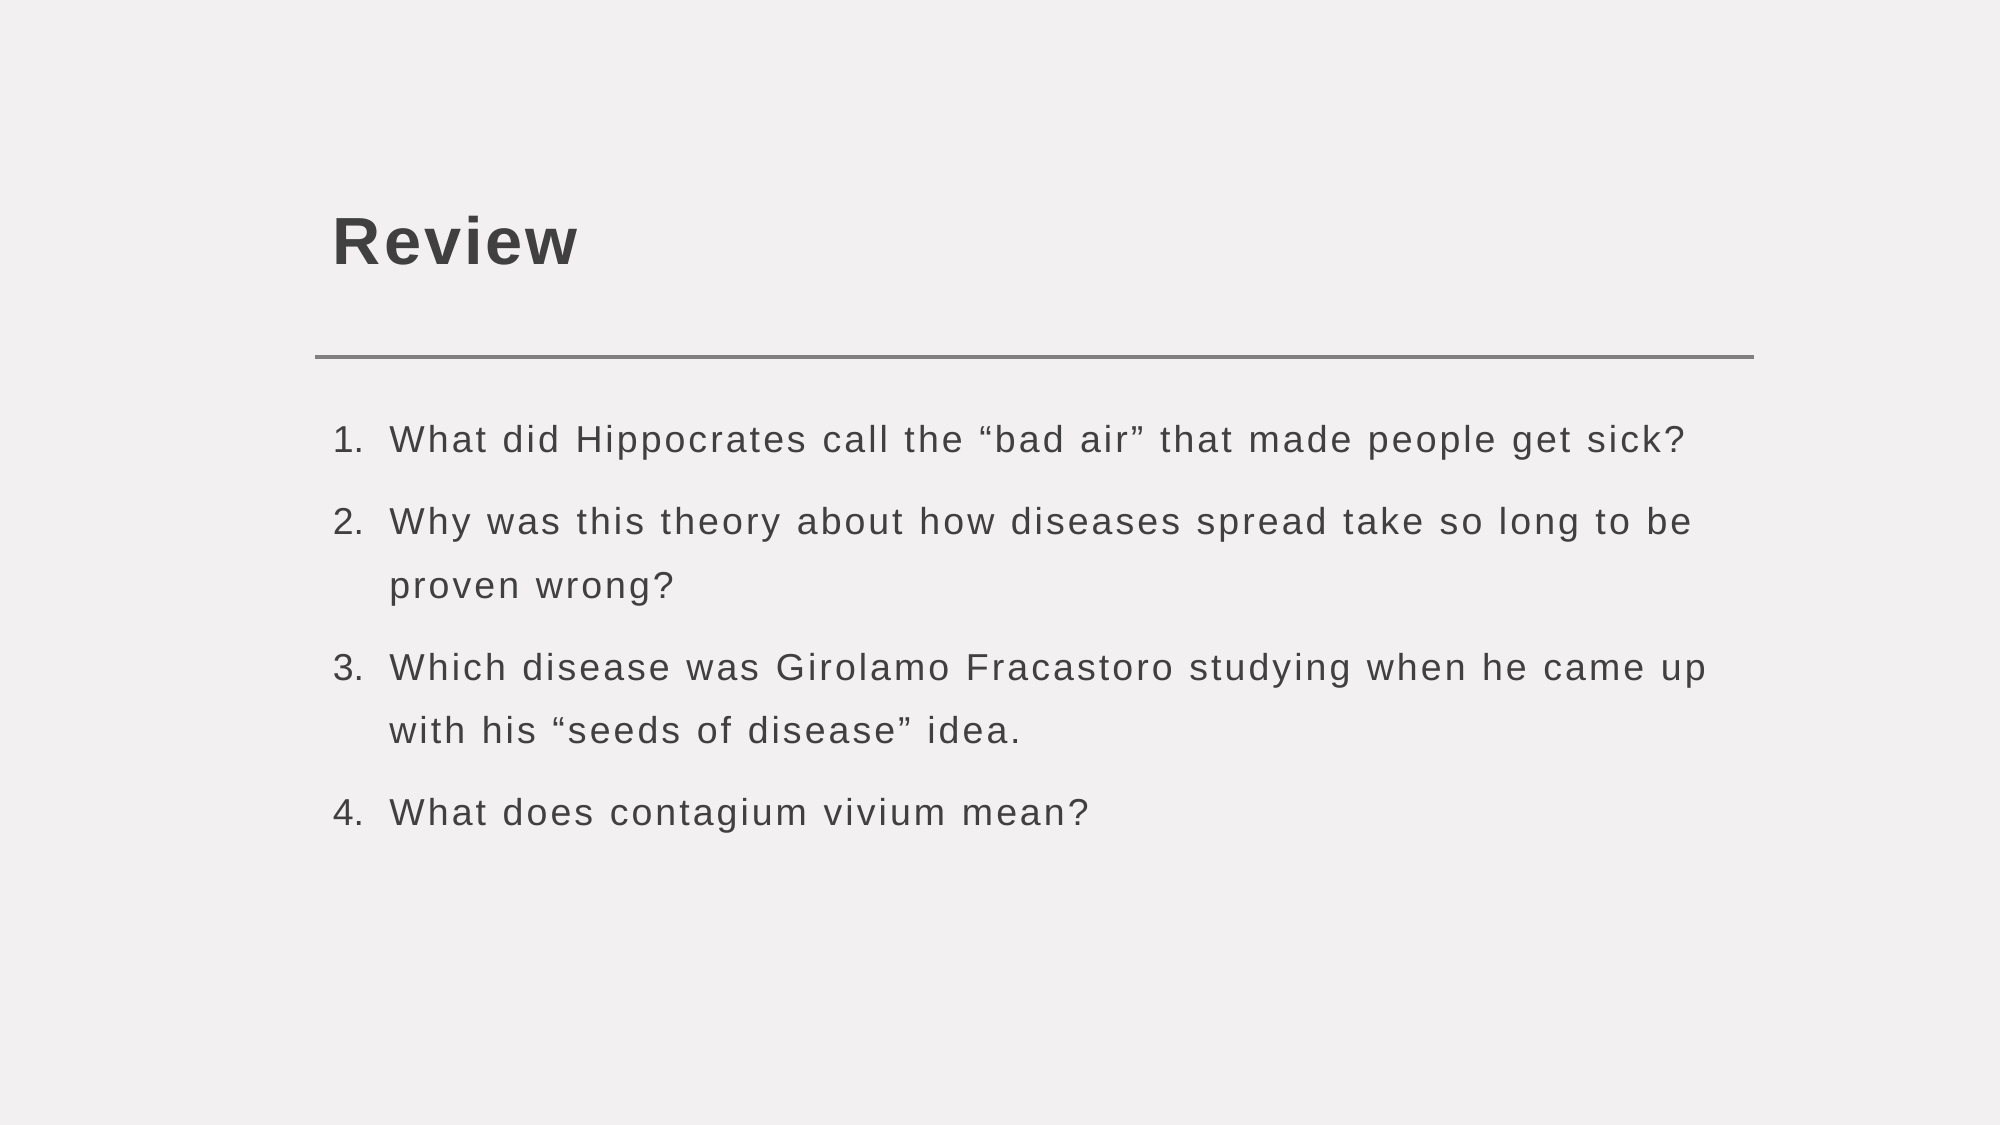

# Review
What did Hippocrates call the “bad air” that made people get sick?
Why was this theory about how diseases spread take so long to be proven wrong?
Which disease was Girolamo Fracastoro studying when he came up with his “seeds of disease” idea.
What does contagium vivium mean?